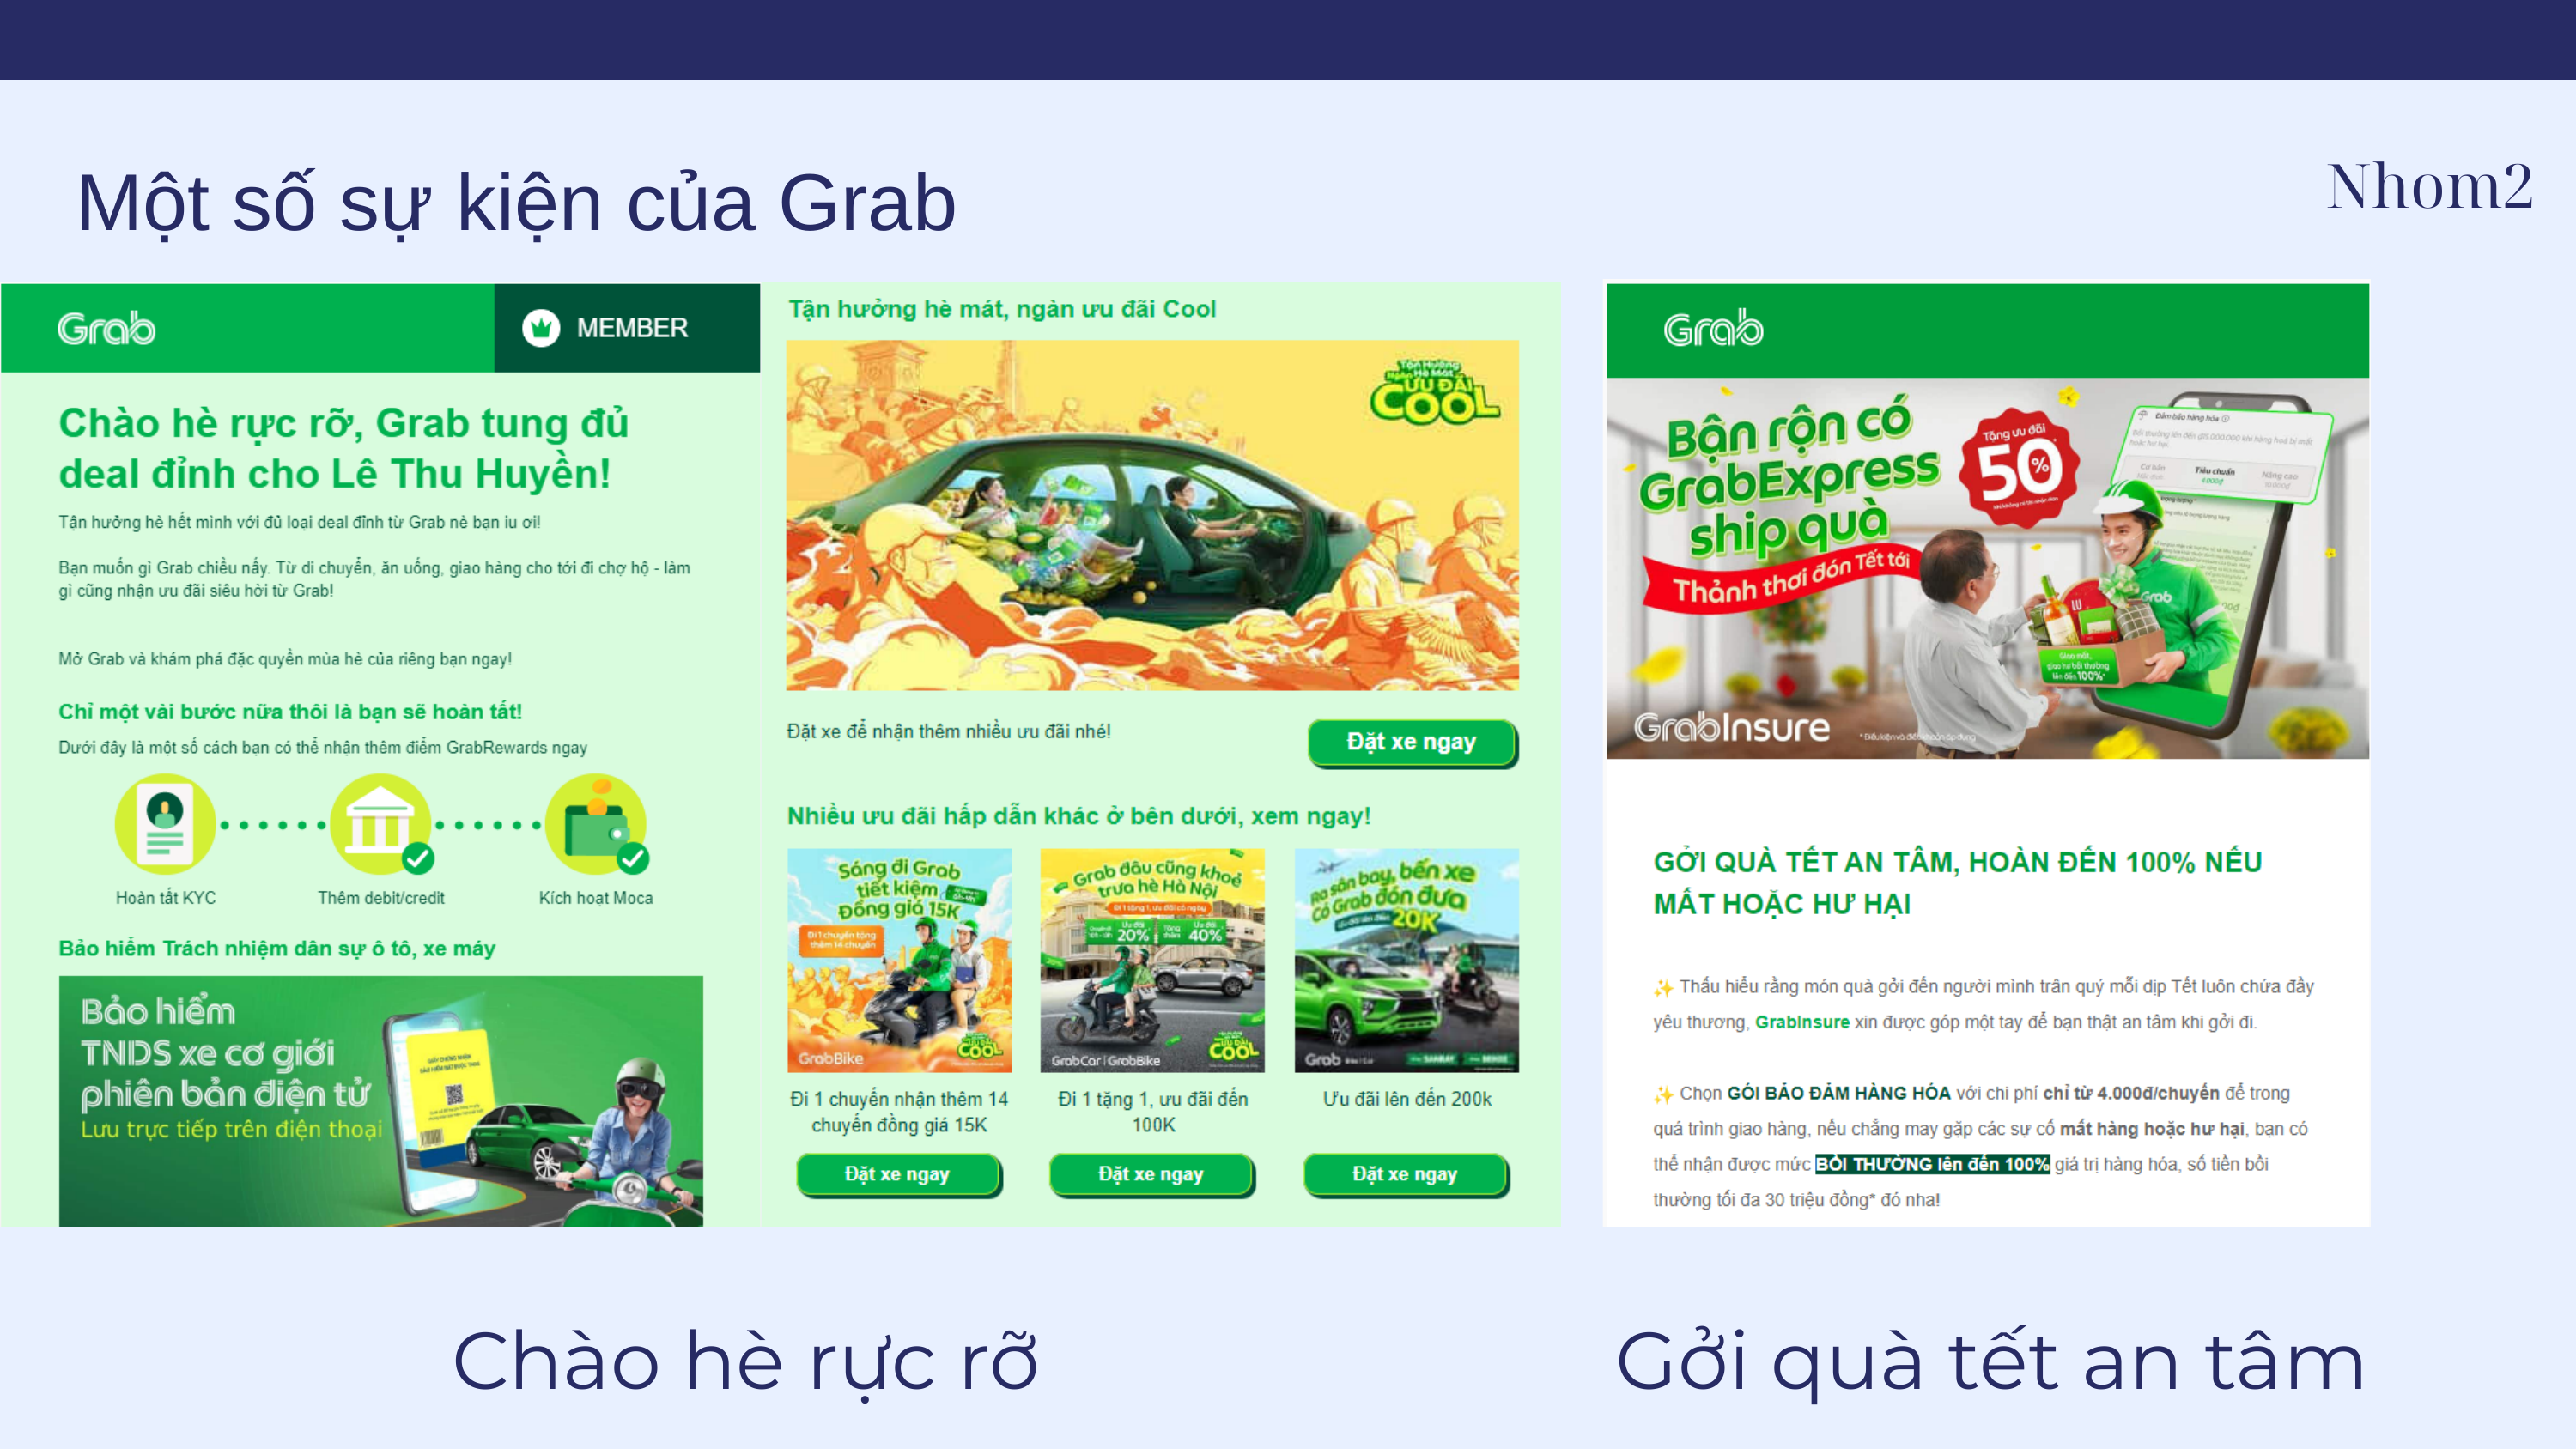

Một số sự kiện của Grab
Nhom2

Chào hè rực rỡ
Gởi quà tết an tâm